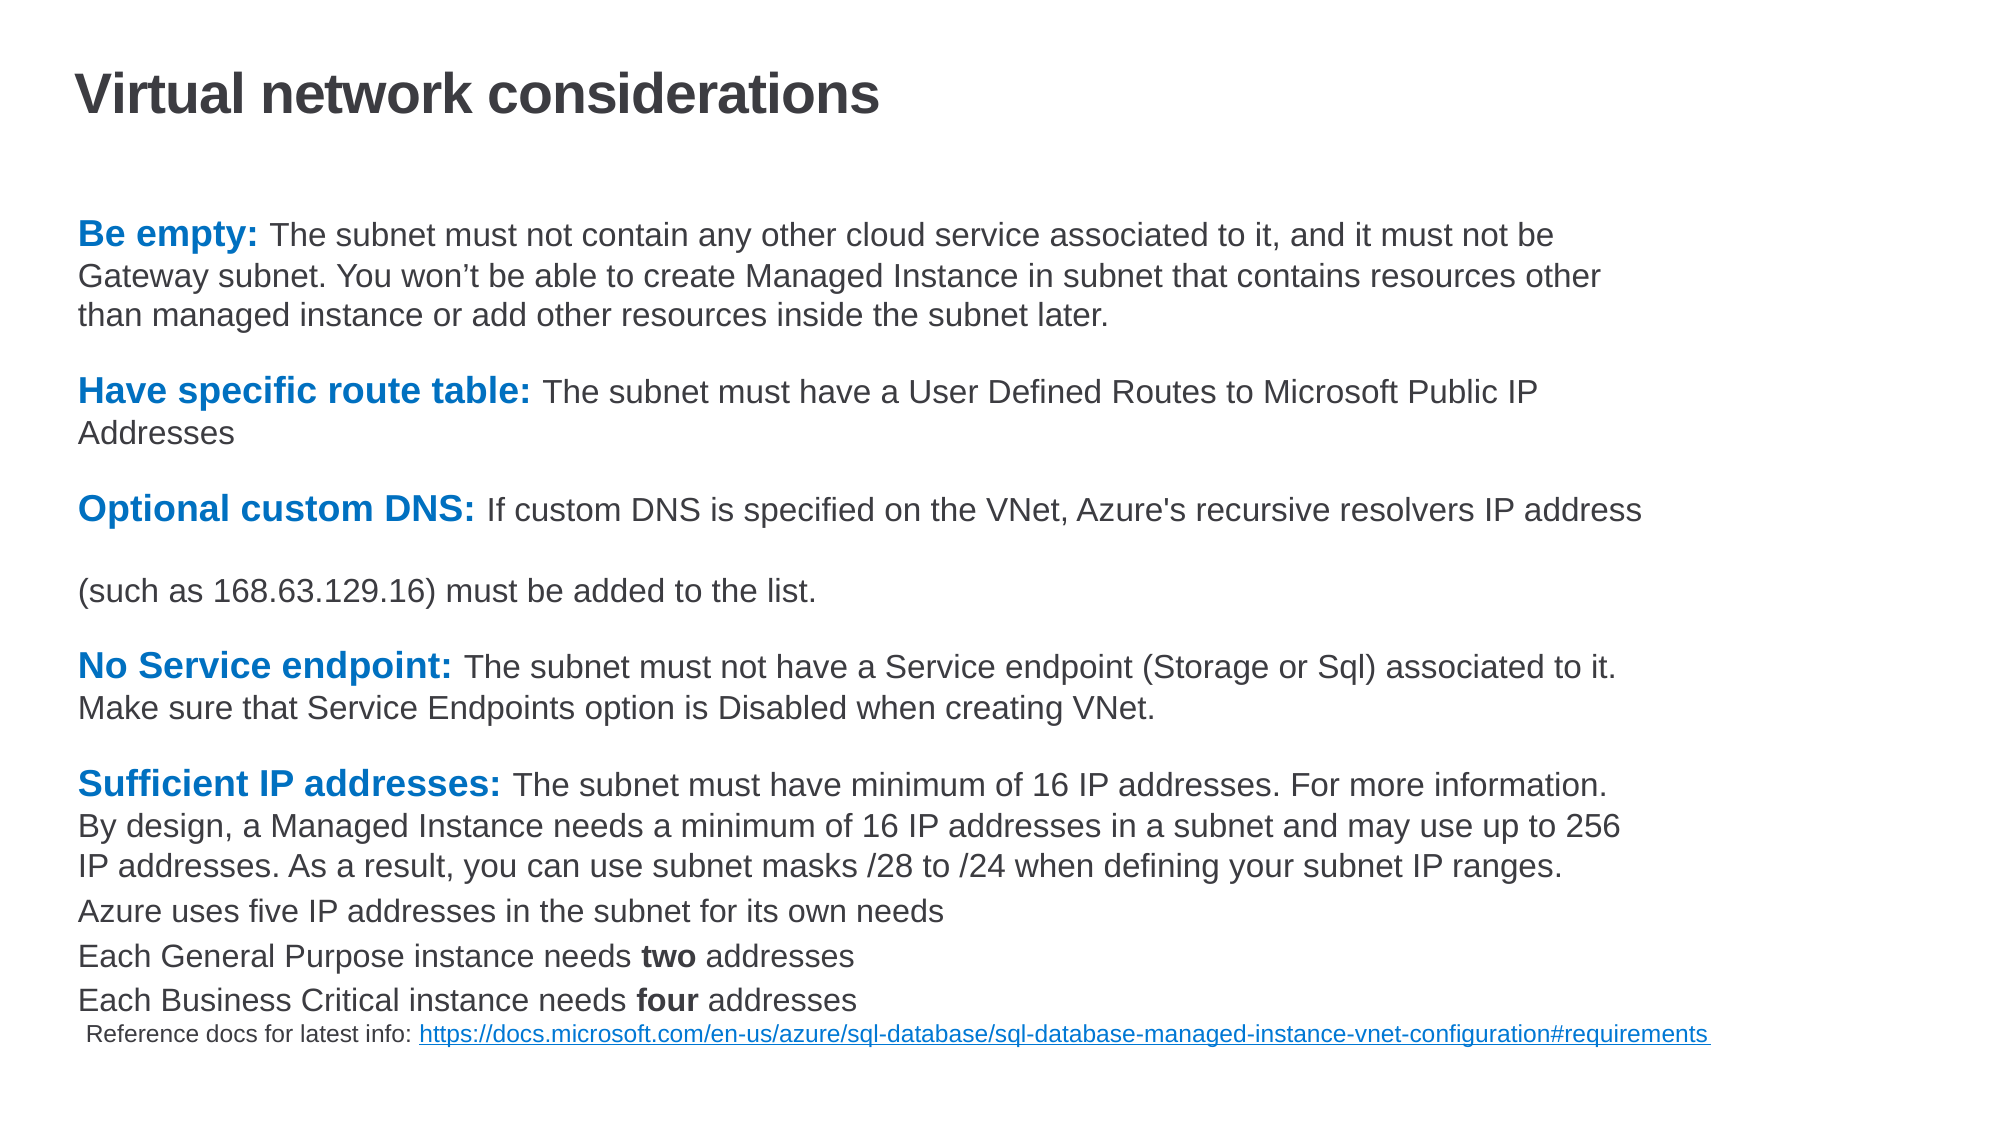

# Virtual network considerations
Be empty: The subnet must not contain any other cloud service associated to it, and it must not be Gateway subnet. You won’t be able to create Managed Instance in subnet that contains resources other than managed instance or add other resources inside the subnet later.
Have specific route table: The subnet must have a User Defined Routes to Microsoft Public IP Addresses
Optional custom DNS: If custom DNS is specified on the VNet, Azure's recursive resolvers IP address
(such as 168.63.129.16) must be added to the list.
No Service endpoint: The subnet must not have a Service endpoint (Storage or Sql) associated to it.
Make sure that Service Endpoints option is Disabled when creating VNet.
Sufficient IP addresses: The subnet must have minimum of 16 IP addresses. For more information.
By design, a Managed Instance needs a minimum of 16 IP addresses in a subnet and may use up to 256 IP addresses. As a result, you can use subnet masks /28 to /24 when defining your subnet IP ranges.
Azure uses five IP addresses in the subnet for its own needs
Each General Purpose instance needs two addresses
Each Business Critical instance needs four addresses
Reference docs for latest info: https://docs.microsoft.com/en-us/azure/sql-database/sql-database-managed-instance-vnet-configuration#requirements